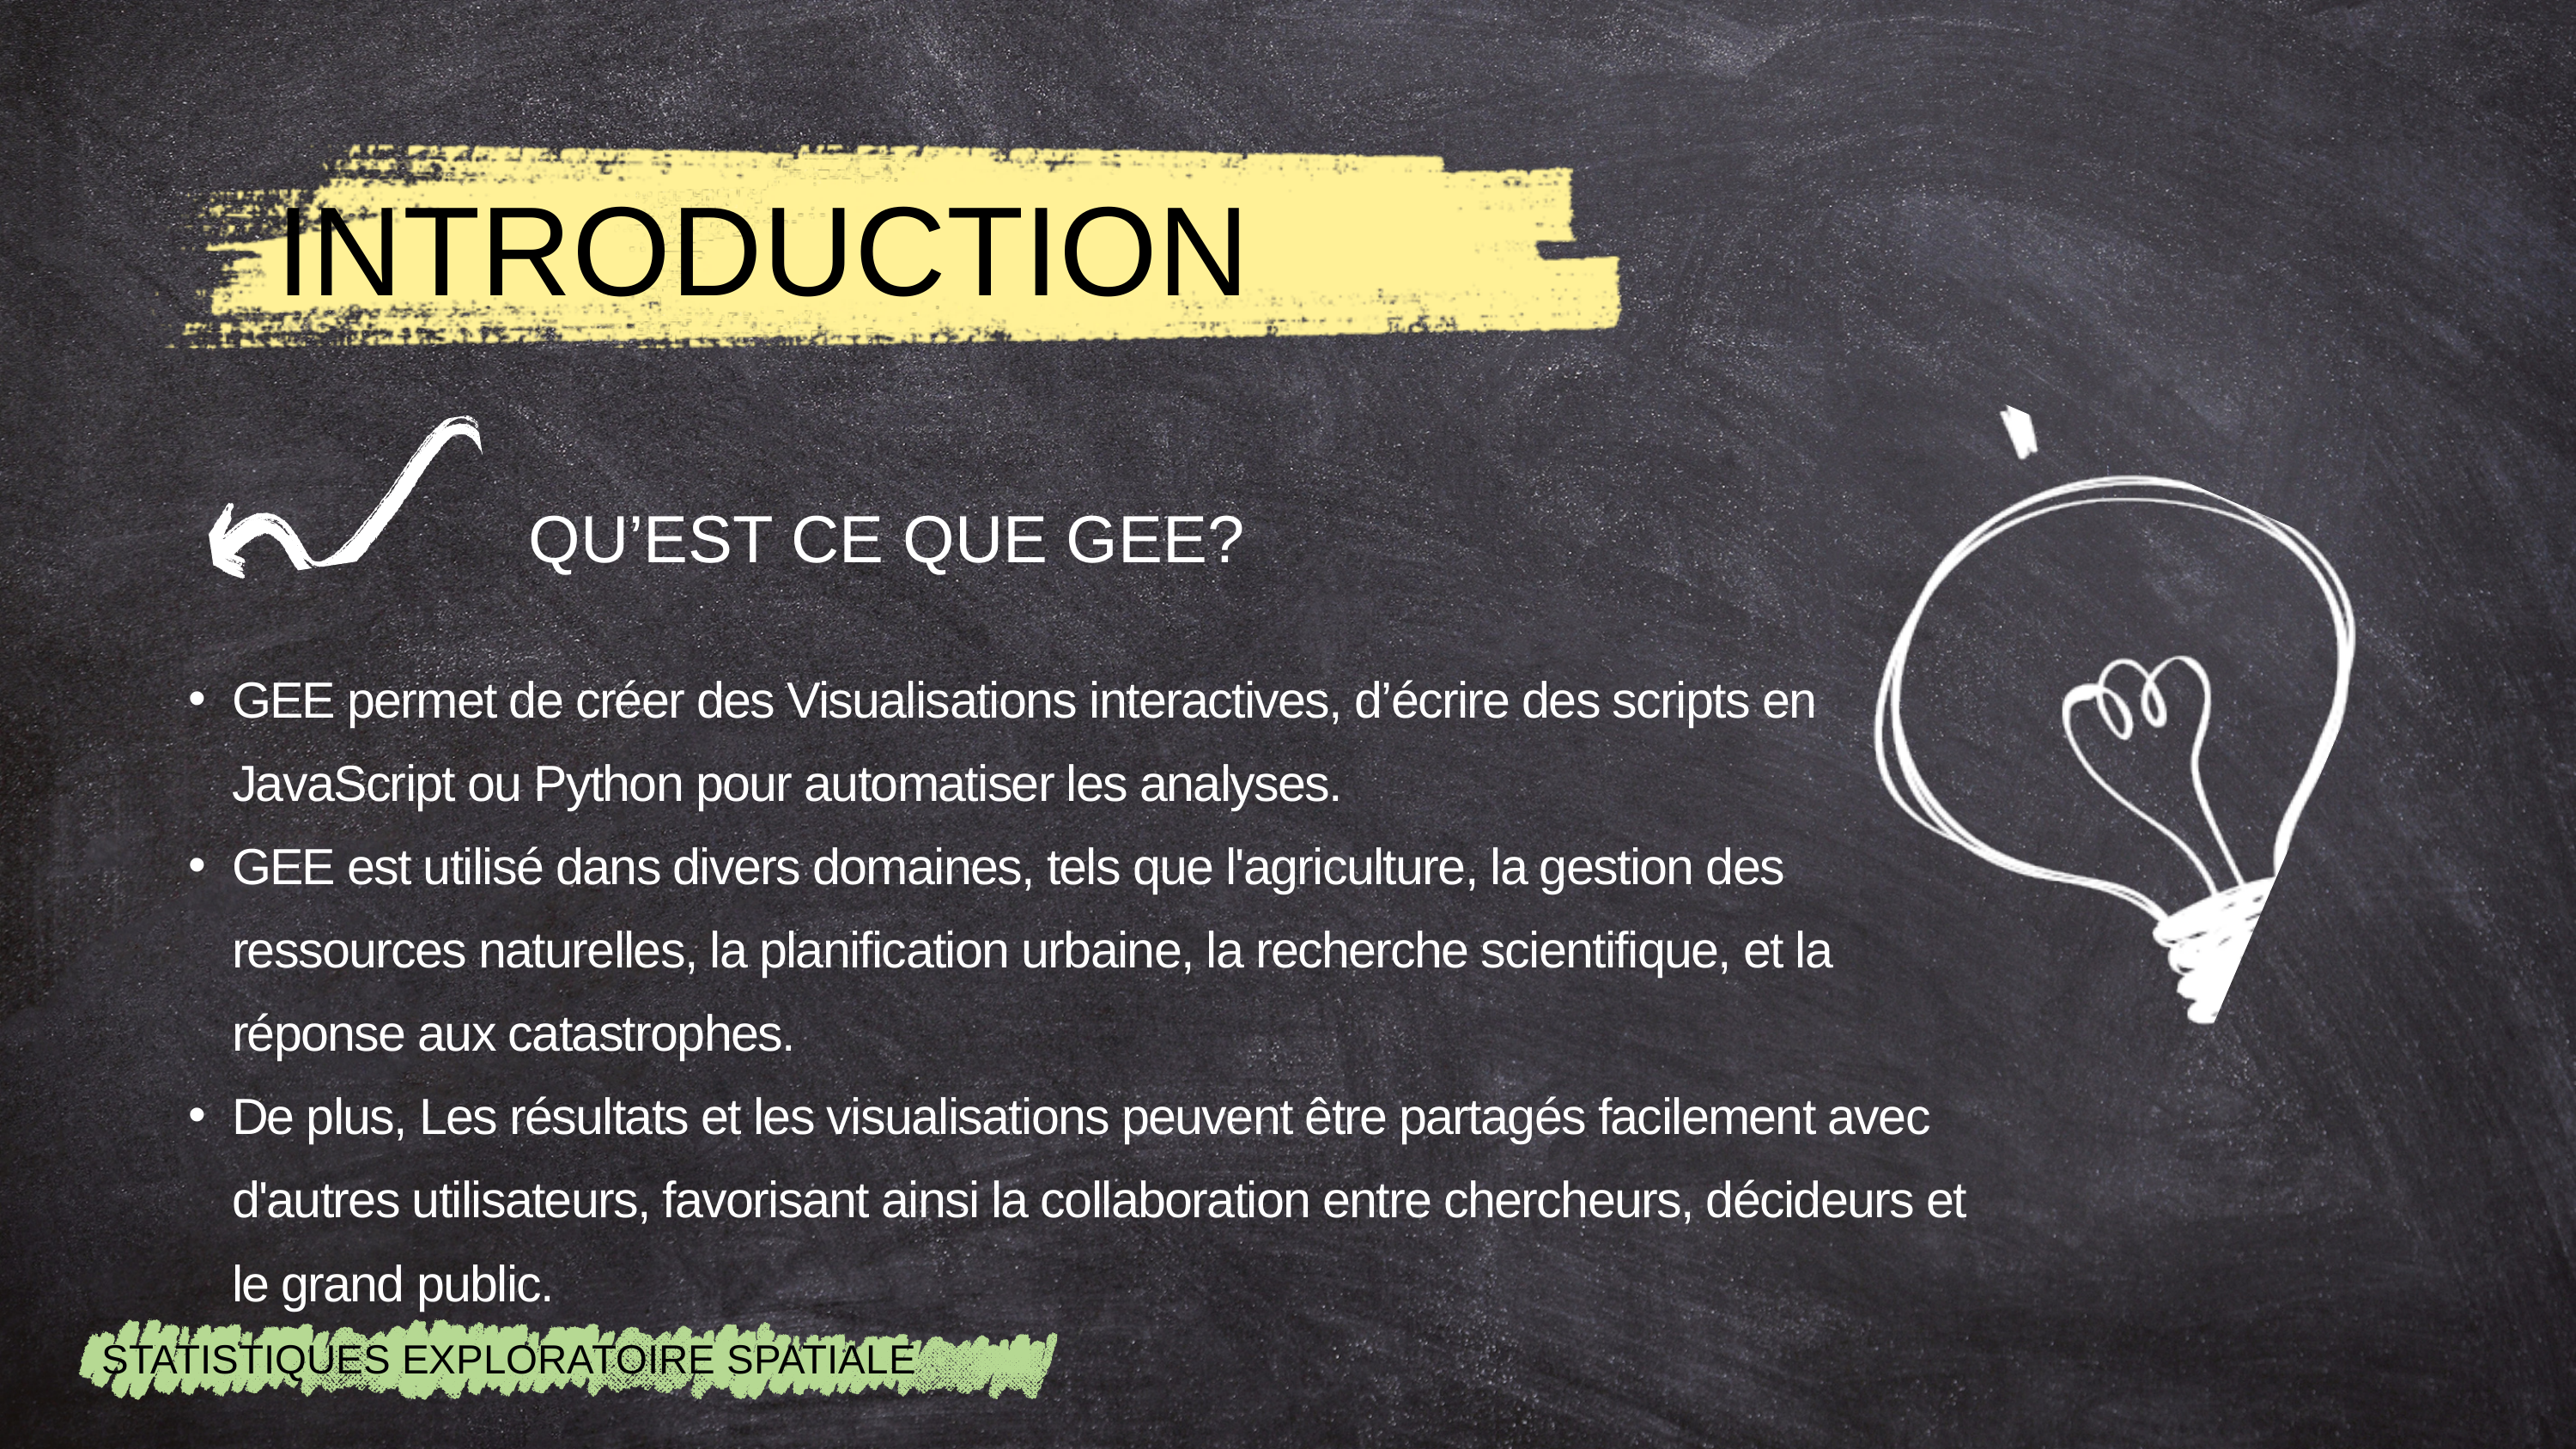

INTRODUCTION

QU’EST CE QUE GEE?

GEE permet de créer des Visualisations interactives, d’écrire des scripts en JavaScript ou Python pour automatiser les analyses.
GEE est utilisé dans divers domaines, tels que l'agriculture, la gestion des ressources naturelles, la planification urbaine, la recherche scientifique, et la réponse aux catastrophes.
De plus, Les résultats et les visualisations peuvent être partagés facilement avec d'autres utilisateurs, favorisant ainsi la collaboration entre chercheurs, décideurs et le grand public.

STATISTIQUES EXPLORATOIRE SPATIALE